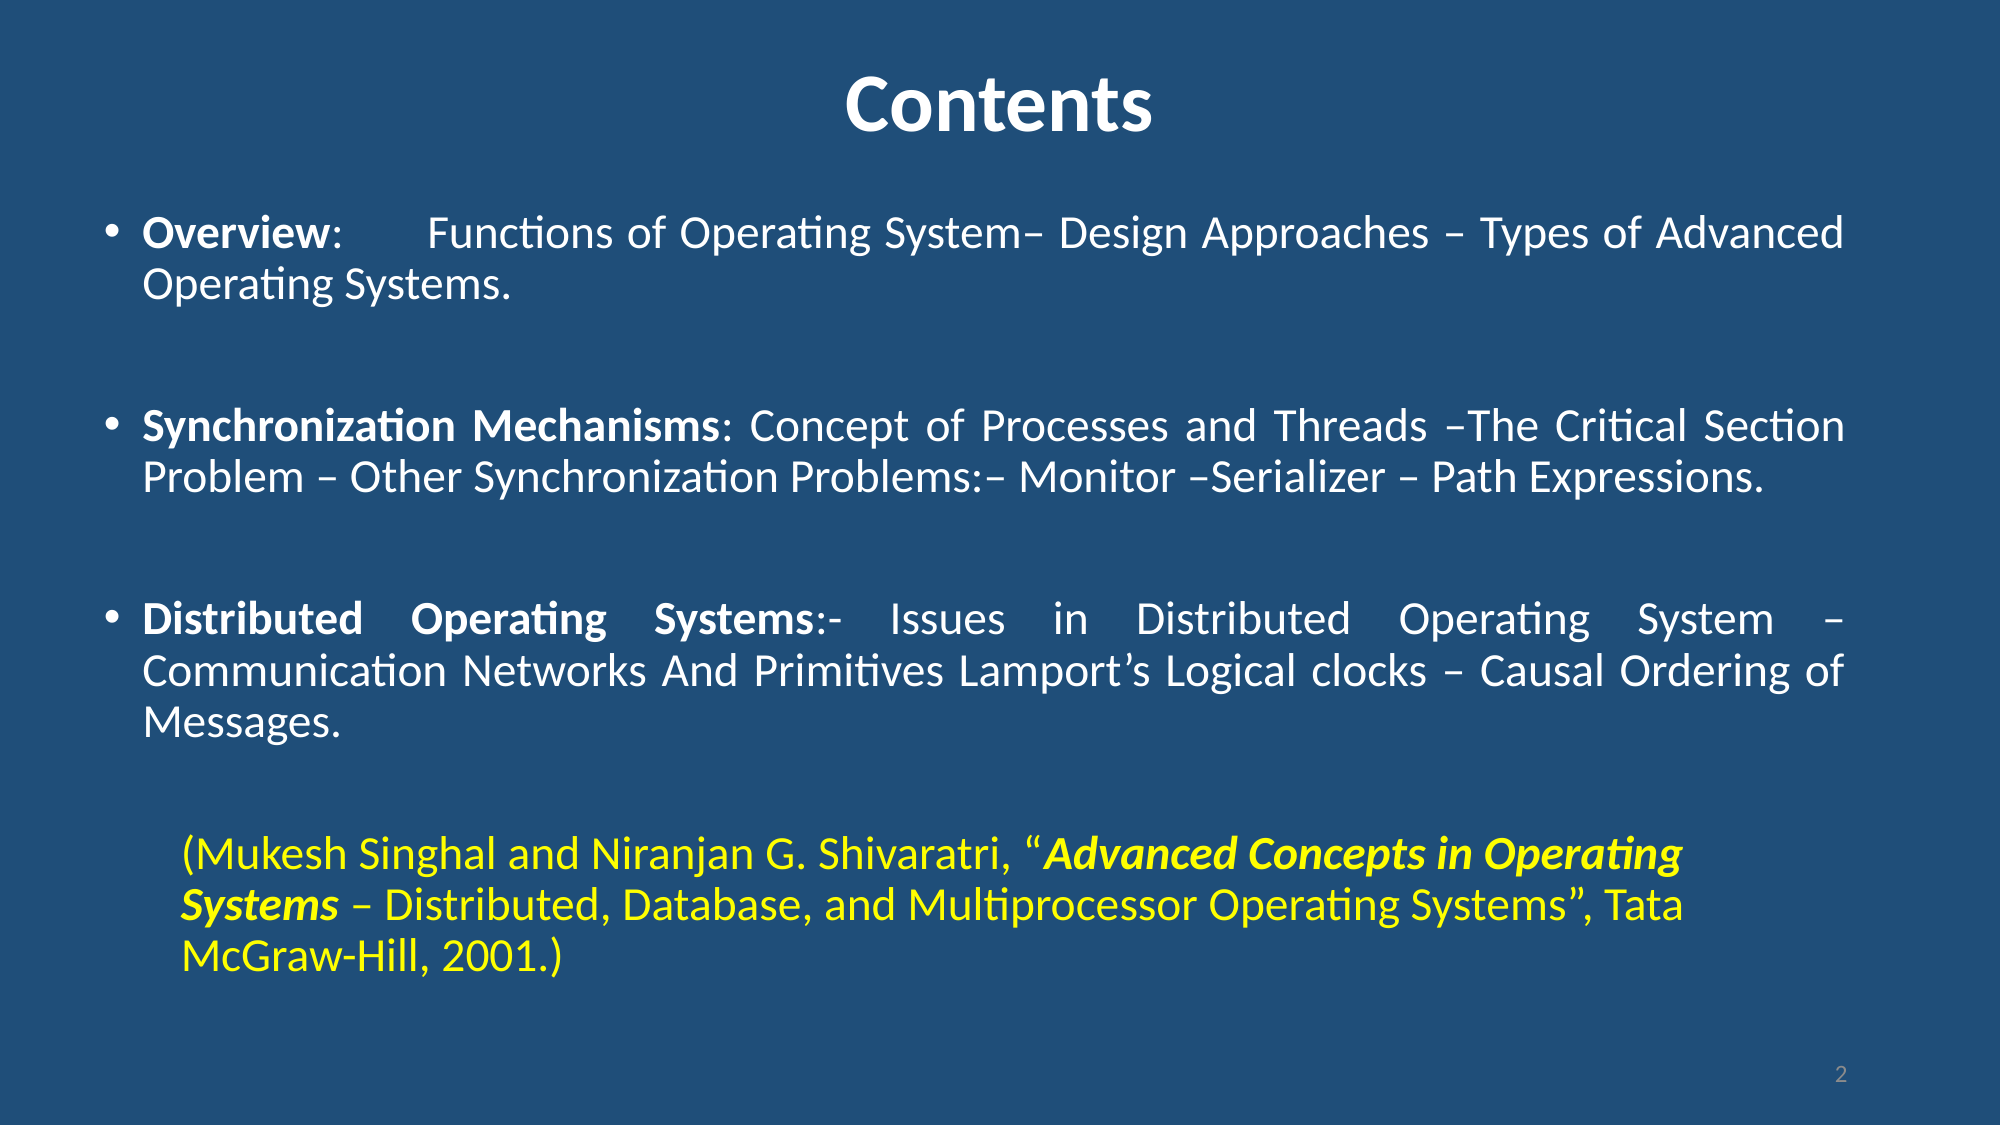

# Contents
Overview:	Functions of Operating System– Design Approaches – Types of Advanced Operating Systems.

Synchronization Mechanisms: Concept of Processes and Threads –The Critical Section Problem – Other Synchronization Problems:– Monitor –Serializer – Path Expressions.

Distributed Operating Systems:- Issues in Distributed Operating System – Communication Networks And Primitives Lamport’s Logical clocks – Causal Ordering of Messages.

(Mukesh Singhal and Niranjan G. Shivaratri, “Advanced Concepts in Operating Systems – Distributed, Database, and Multiprocessor Operating Systems”, Tata McGraw-Hill, 2001.)

2